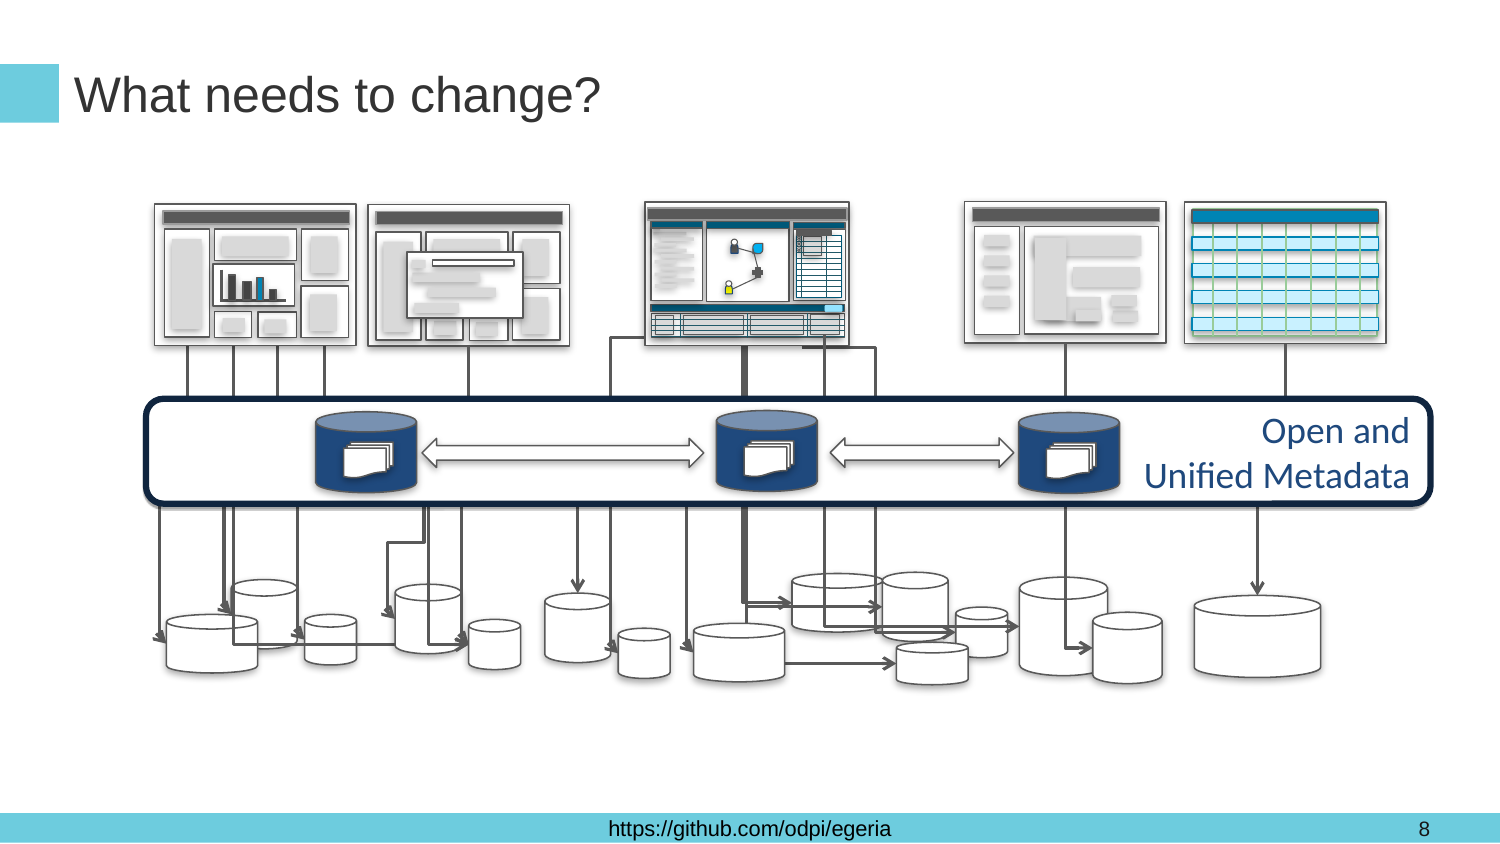

# What needs to change?

Open and
Unified Metadata

8